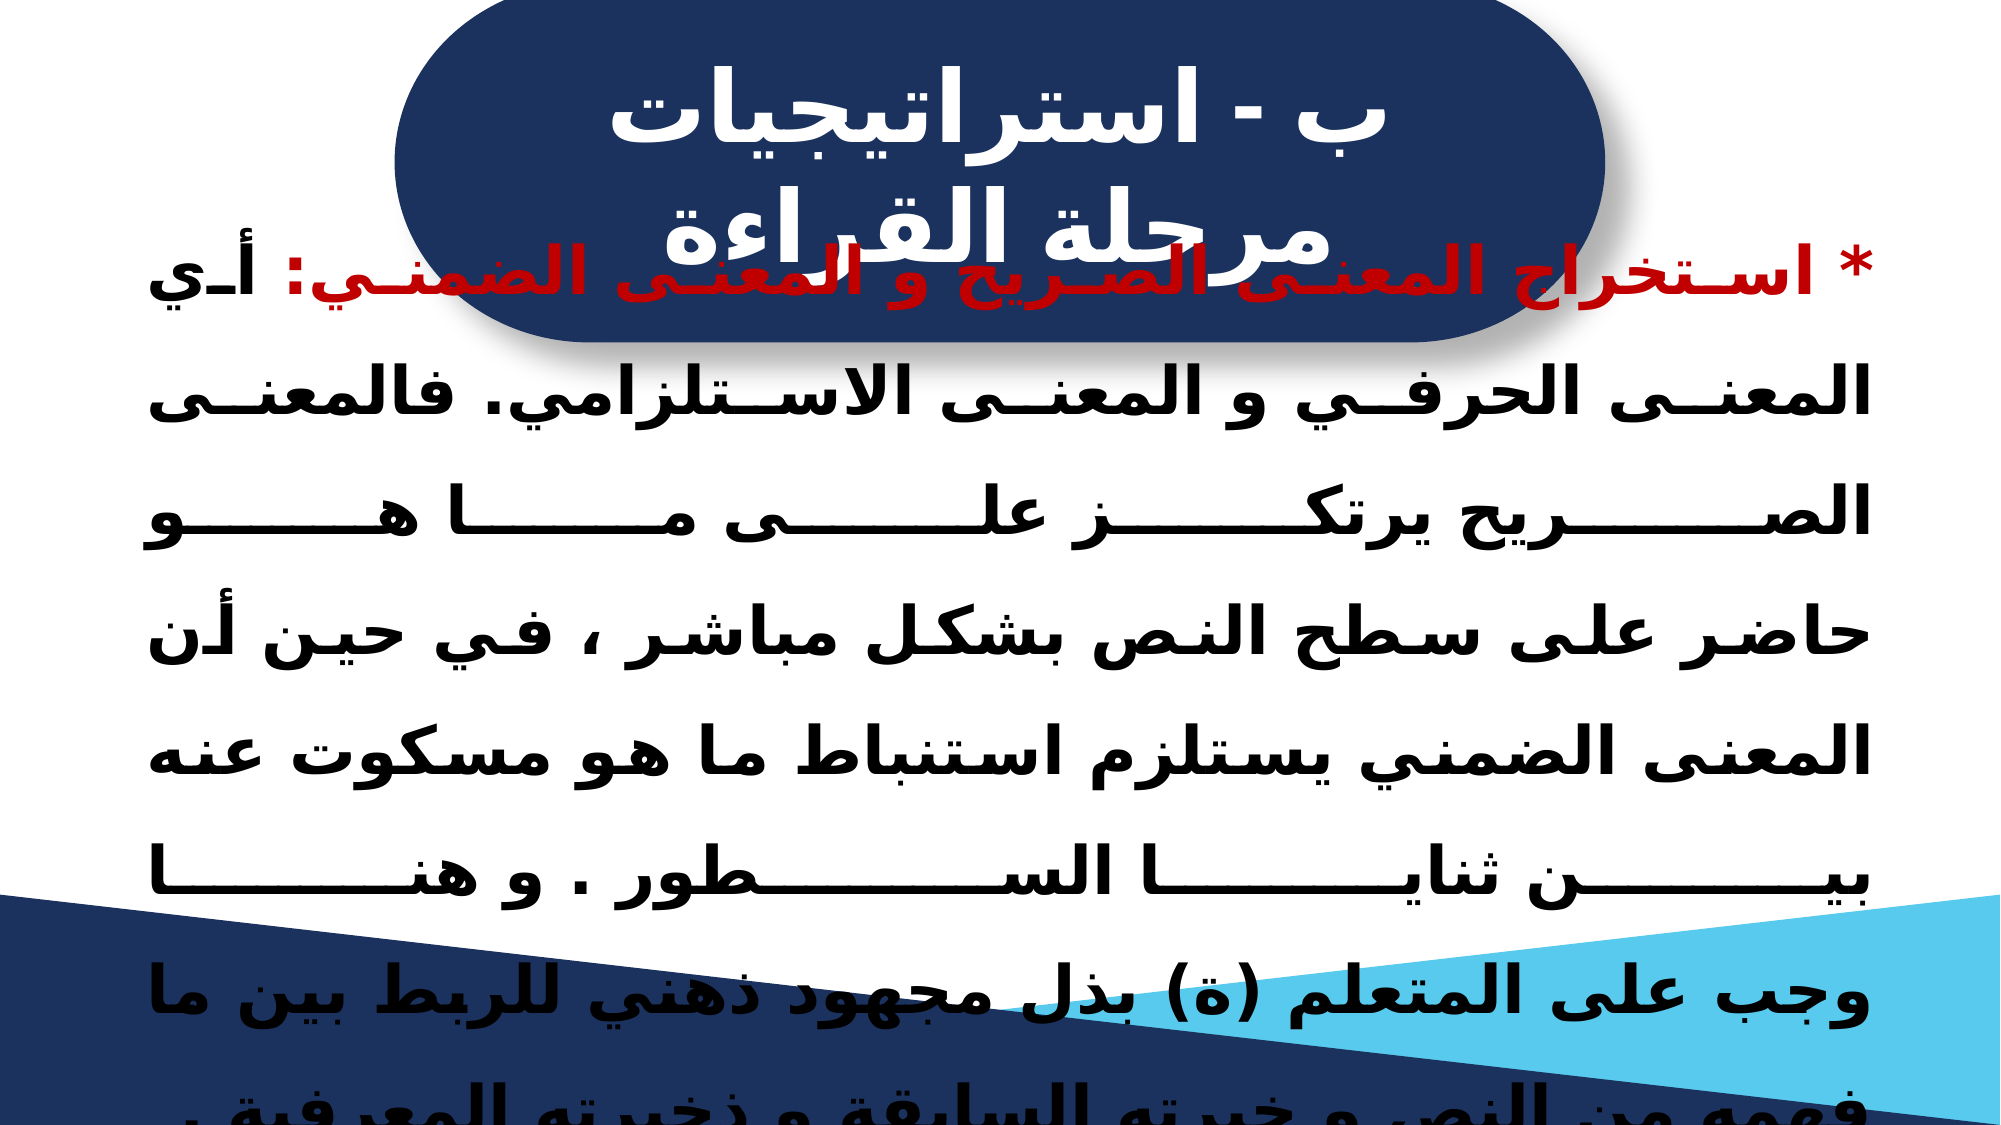

ب - استراتيجيات مرحلة القراءة
* استخراج المعنى الصريح و المعنى الضمني: أي المعنى الحرفي و المعنى الاستلزامي. فالمعنى الصريح يرتكز على ما هو
حاضر على سطح النص بشكل مباشر ، في حين أن المعنى الضمني يستلزم استنباط ما هو مسكوت عنه بين ثنايا السطور . و هنا
وجب على المتعلم (ة) بذل مجهود ذهني للربط بين ما فهمه من النص و خبرته السابقة و ذخيرته المعرفية .